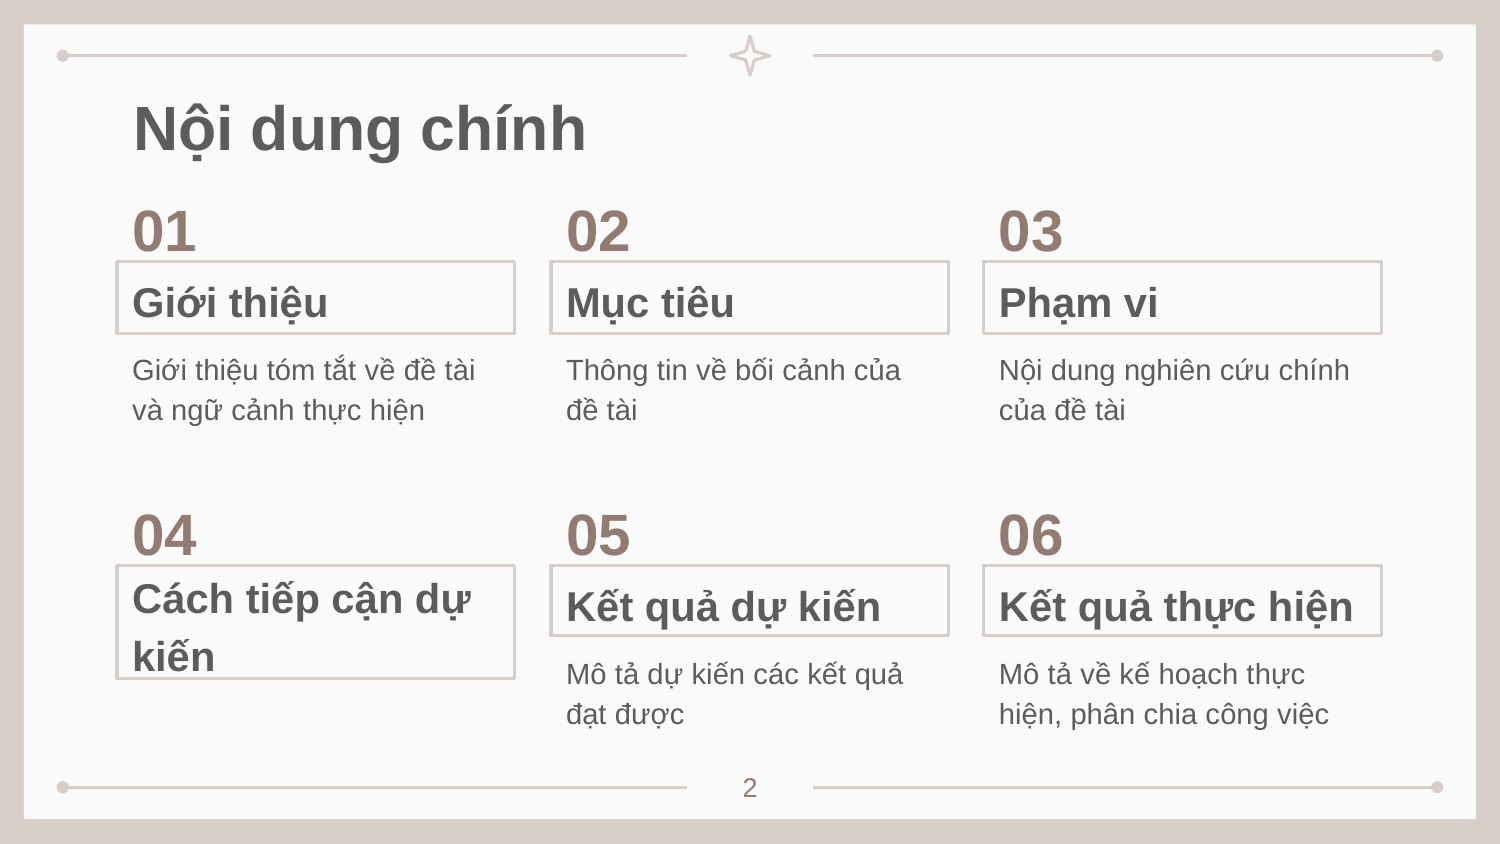

# Nội dung chính
01
02
03
Giới thiệu
Mục tiêu
Phạm vi
Thông tin về bối cảnh của đề tài
Nội dung nghiên cứu chính của đề tài
Giới thiệu tóm tắt về đề tài và ngữ cảnh thực hiện
04
05
06
Kết quả dự kiến
Kết quả thực hiện
Cách tiếp cận dự kiến
Mô tả dự kiến các kết quả đạt được
Mô tả về kế hoạch thực hiện, phân chia công việc
2